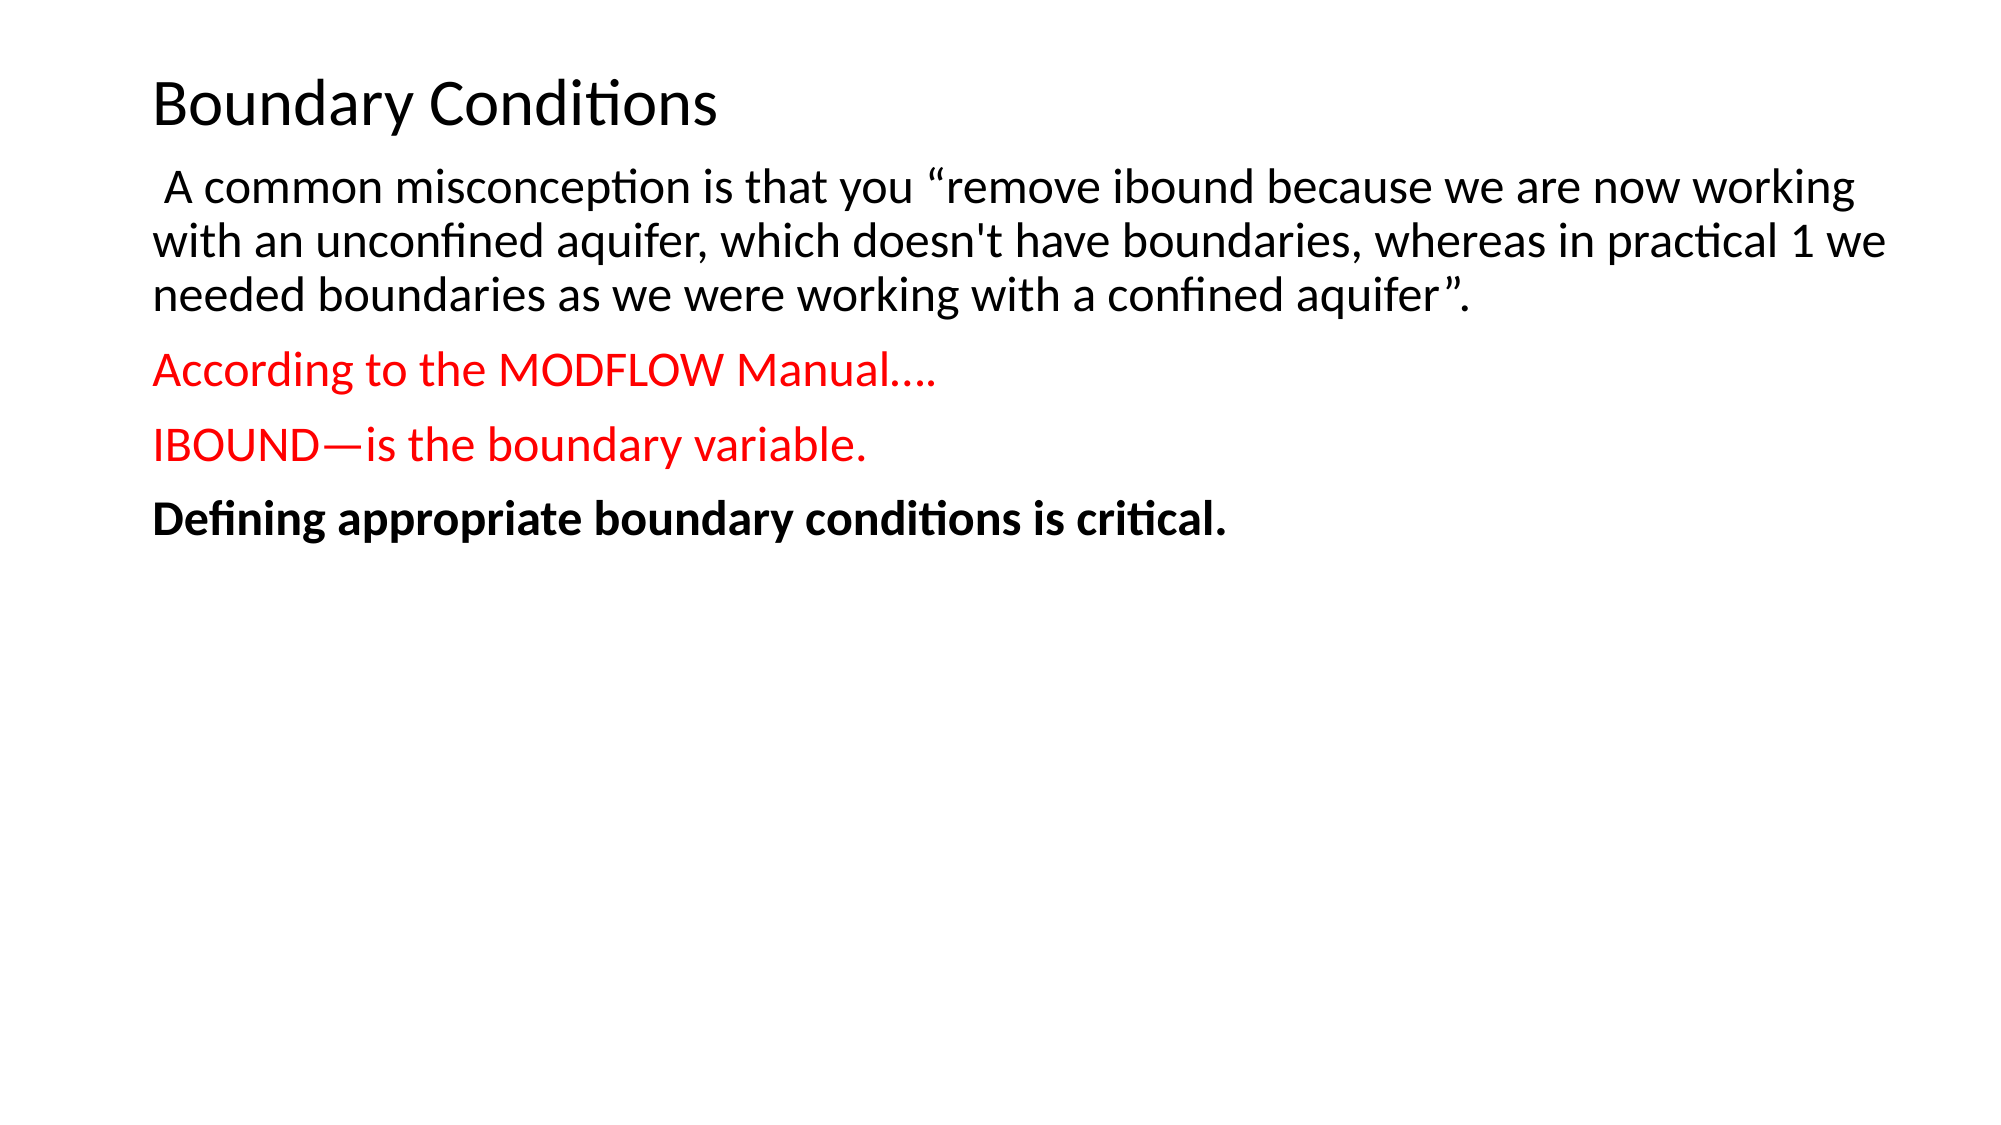

Boundary Conditions
 A common misconception is that you “remove ibound because we are now working with an unconfined aquifer, which doesn't have boundaries, whereas in practical 1 we needed boundaries as we were working with a confined aquifer”.
According to the MODFLOW Manual….
IBOUND—is the boundary variable.
Defining appropriate boundary conditions is critical.